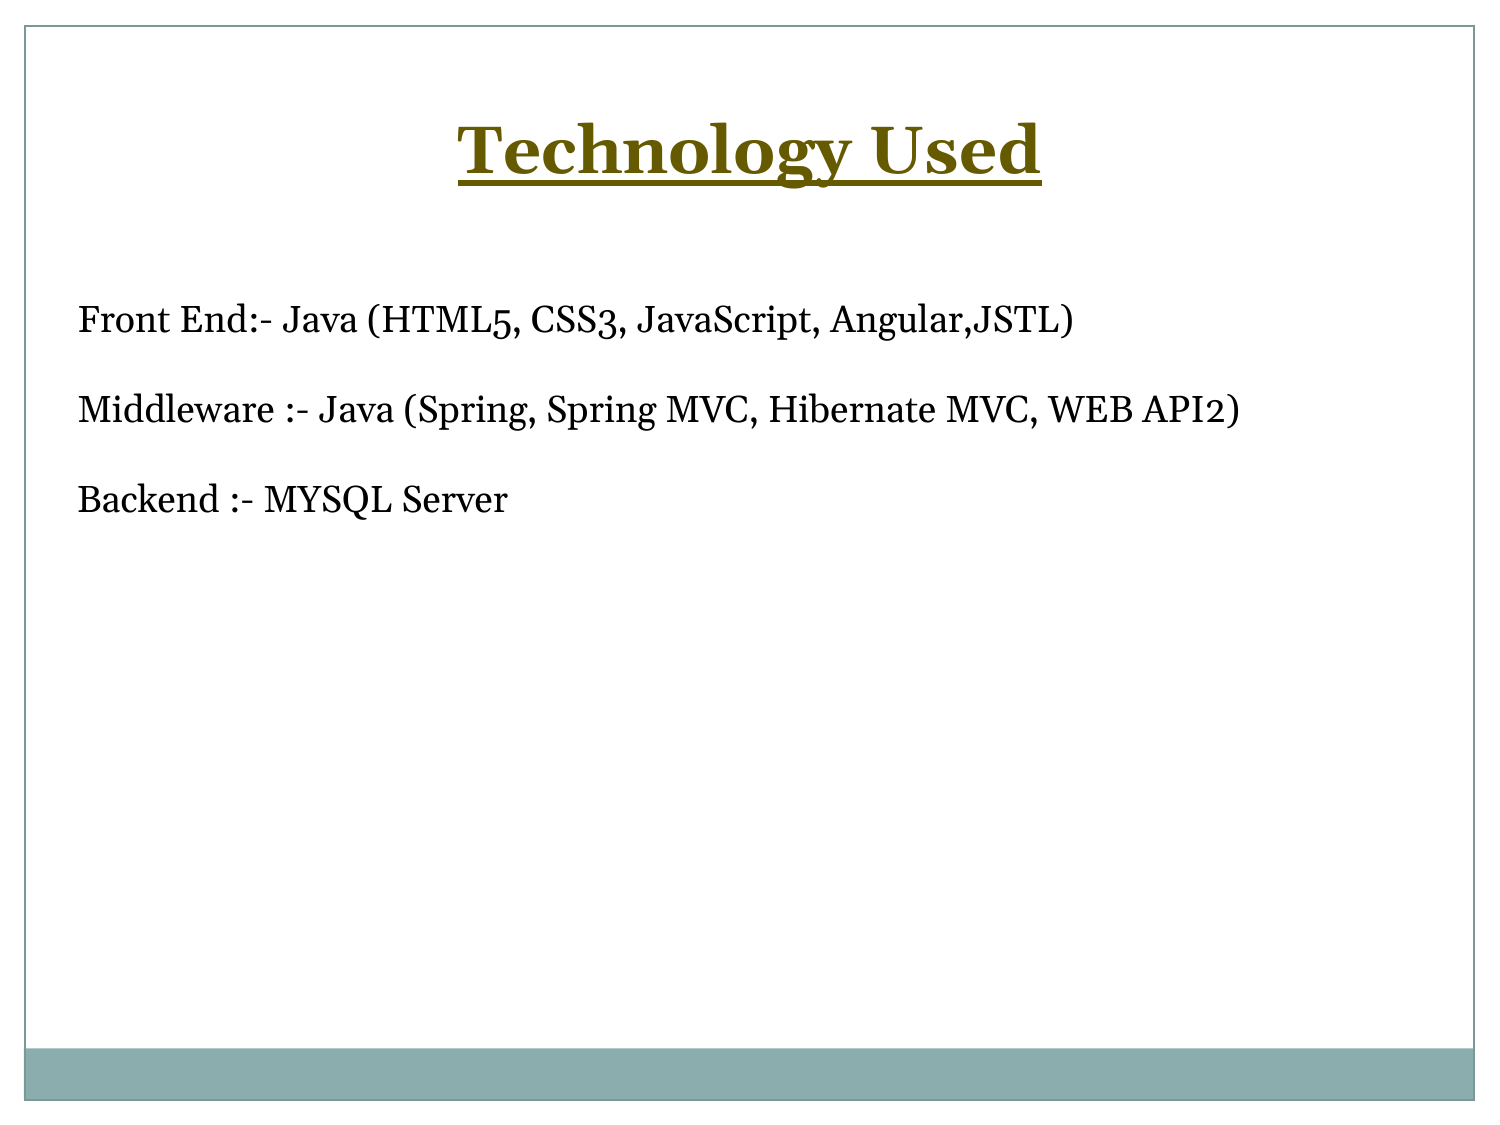

Technology Used

Front End:- Java (HTML5, CSS3, JavaScript, Angular,JSTL)

Middleware :- Java (Spring, Spring MVC, Hibernate MVC, WEB API2)

Backend :- MYSQL Server